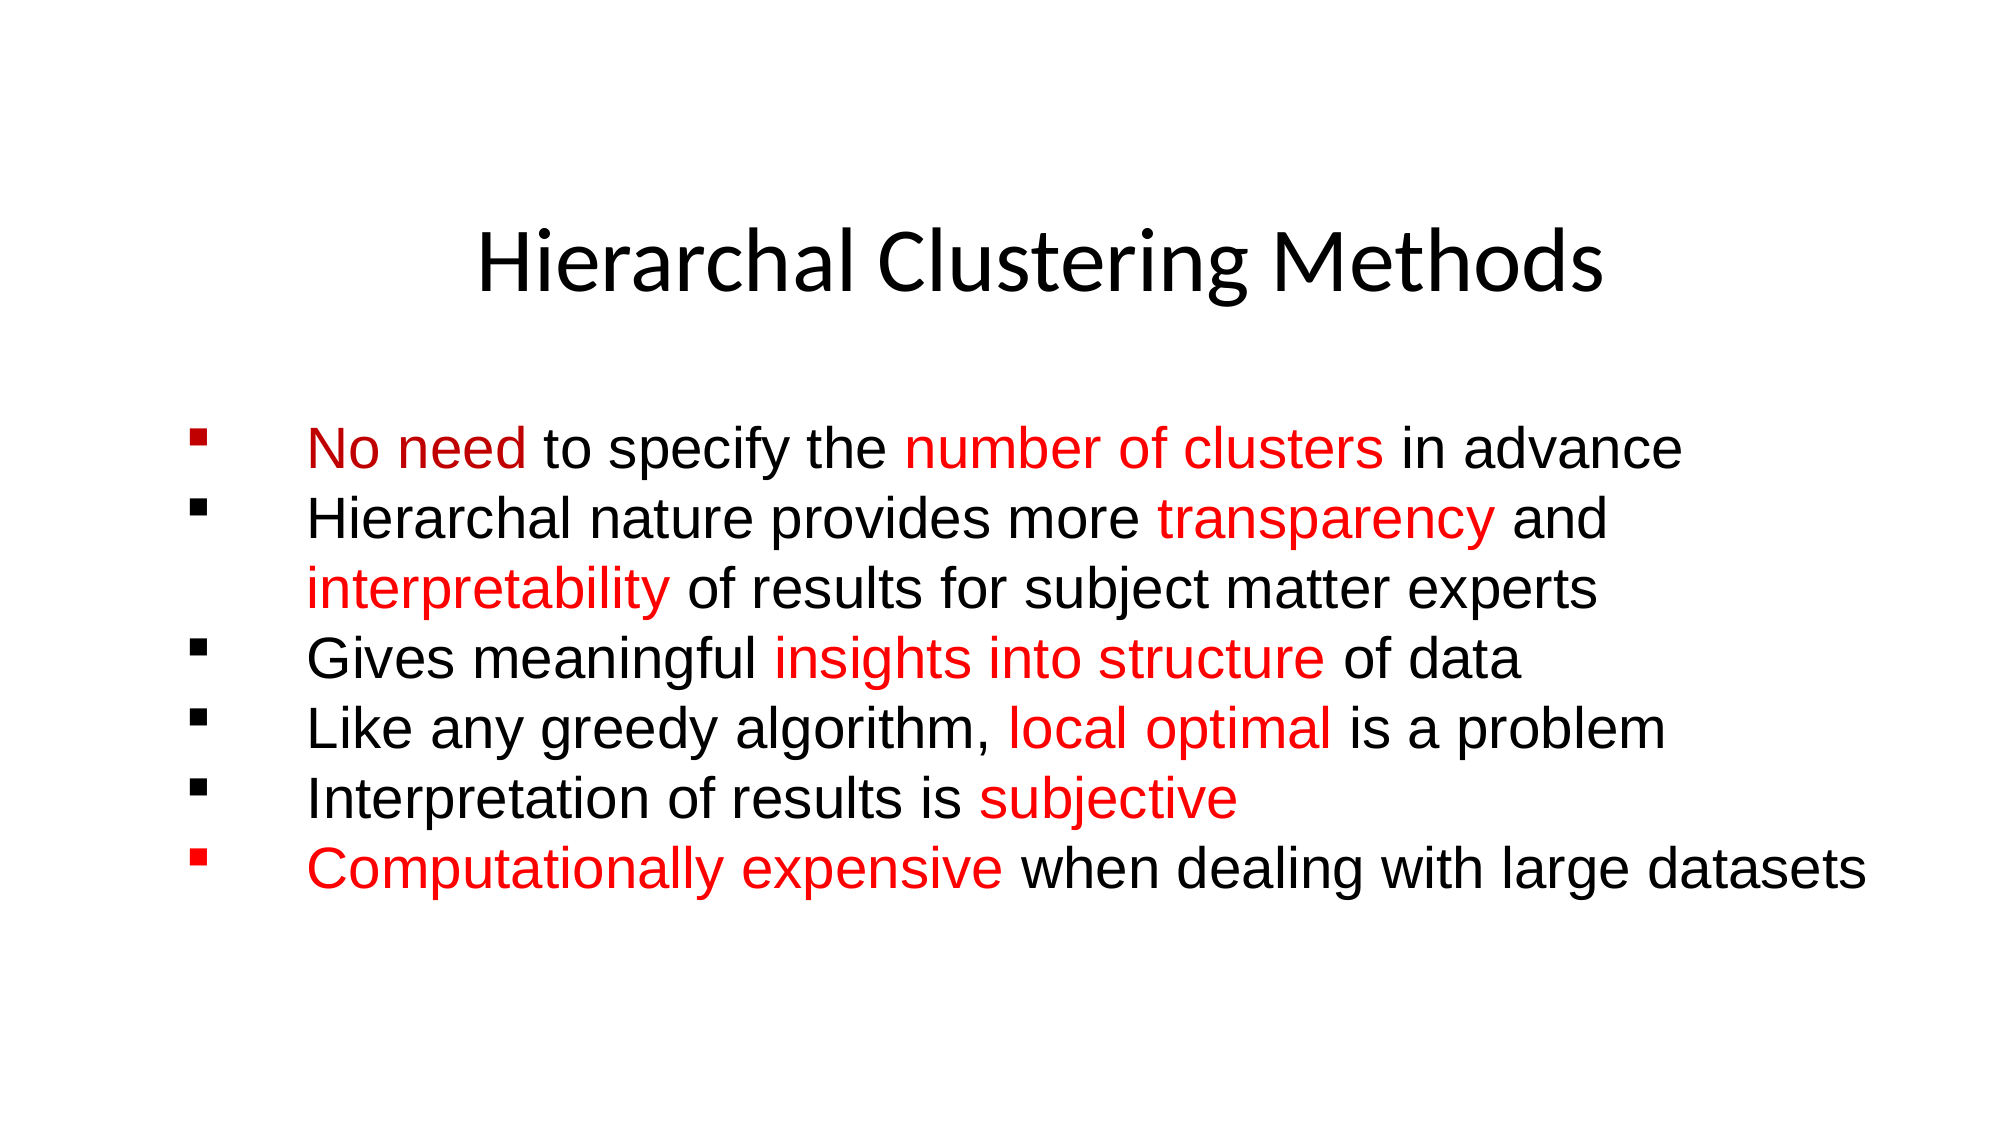

Hierarchal Clustering Methods

No need to specify the number of clusters in advance
Hierarchal nature provides more transparency and interpretability of results for subject matter experts
Gives meaningful insights into structure of data
Like any greedy algorithm, local optimal is a problem
Interpretation of results is subjective
Computationally expensive when dealing with large datasets